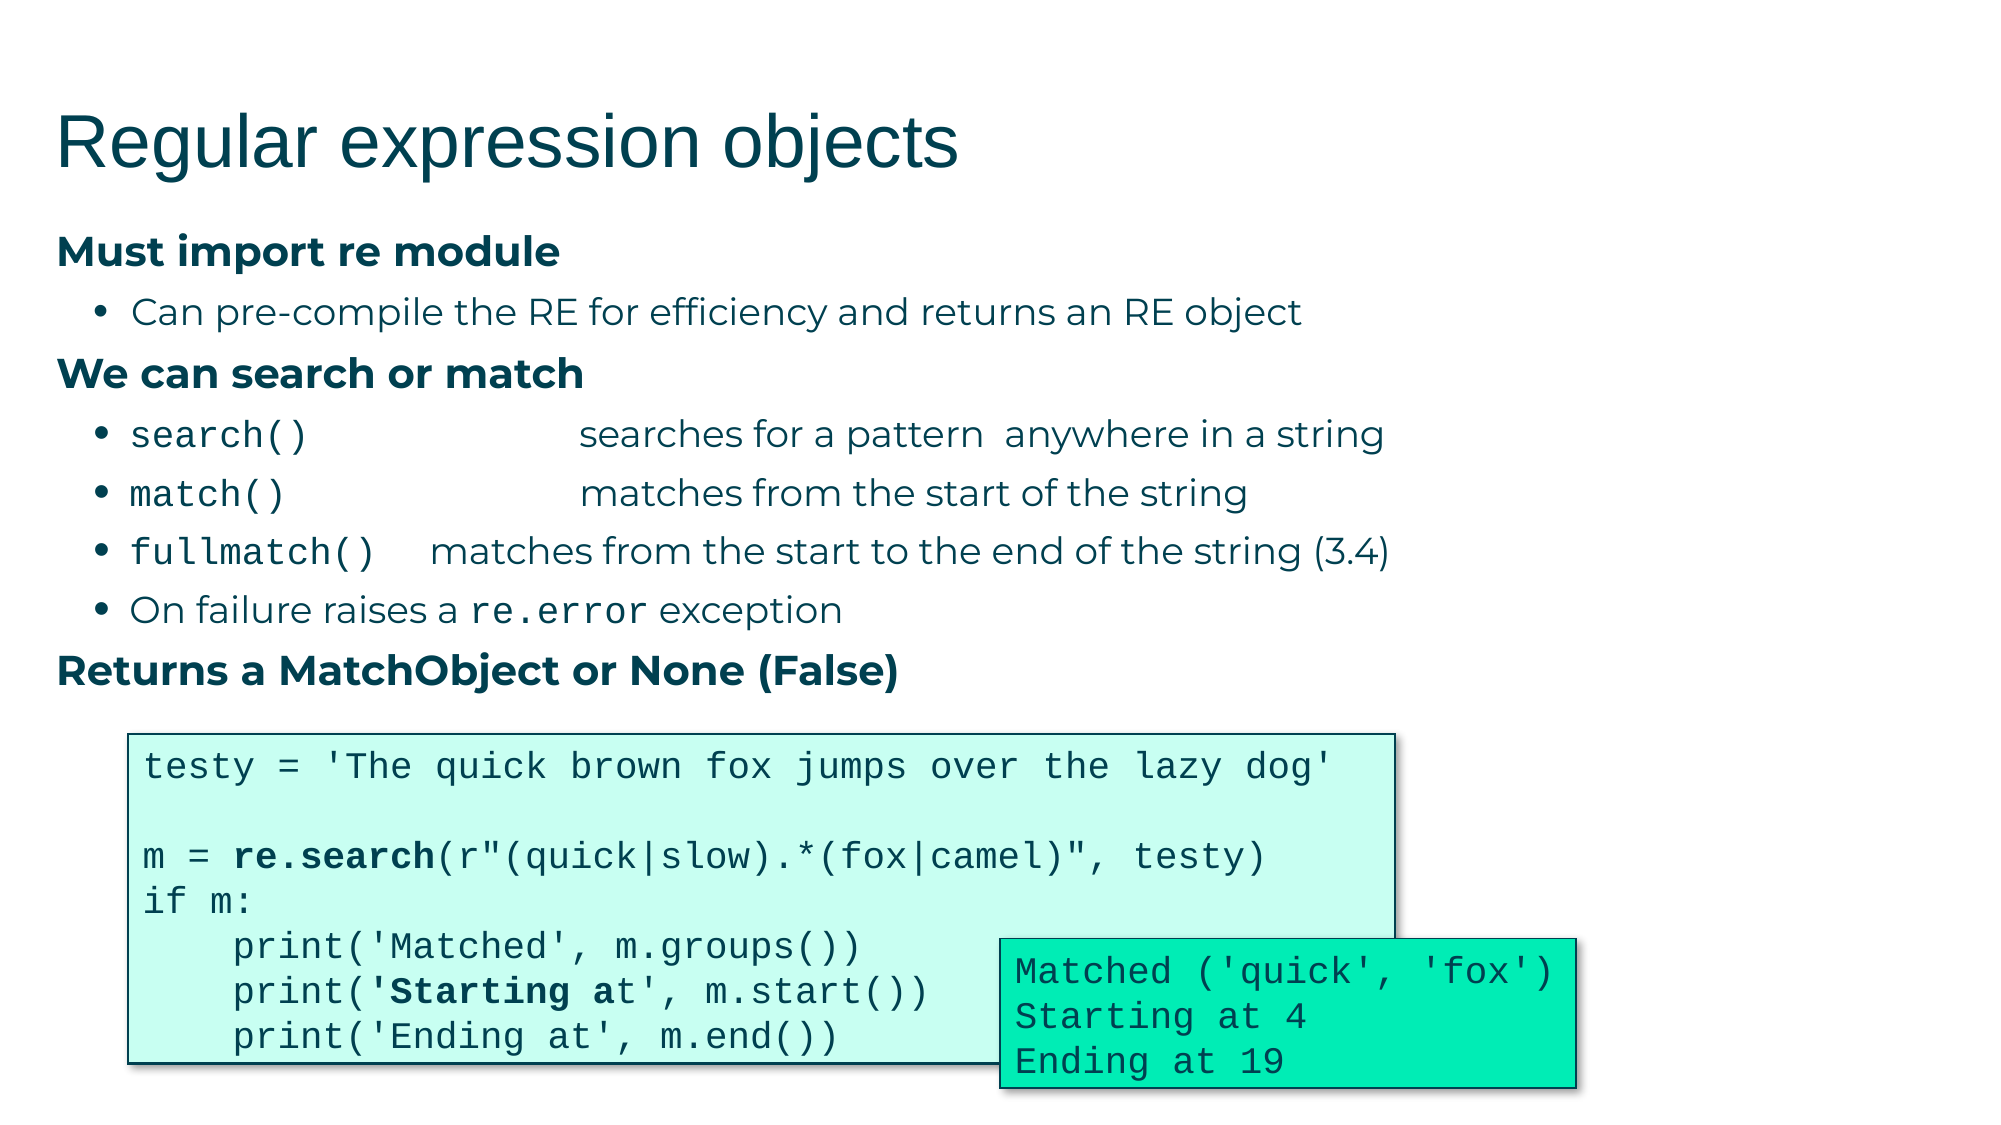

# Regular expression objects
Must import re module
Can pre-compile the RE for efficiency and returns an RE object
We can search or match
search()		searches for a pattern  anywhere in a string
match()		matches from the start of the string
fullmatch() 	matches from the start to the end of the string (3.4)
On failure raises a re.error exception
Returns a MatchObject or None (False)
testy = 'The quick brown fox jumps over the lazy dog'

m = re.search(r"(quick|slow).*(fox|camel)", testy)
if m:
    print('Matched', m.groups())
    print('Starting at', m.start())
    print('Ending at', m.end())
Matched ('quick', 'fox')
Starting at 4
Ending at 19